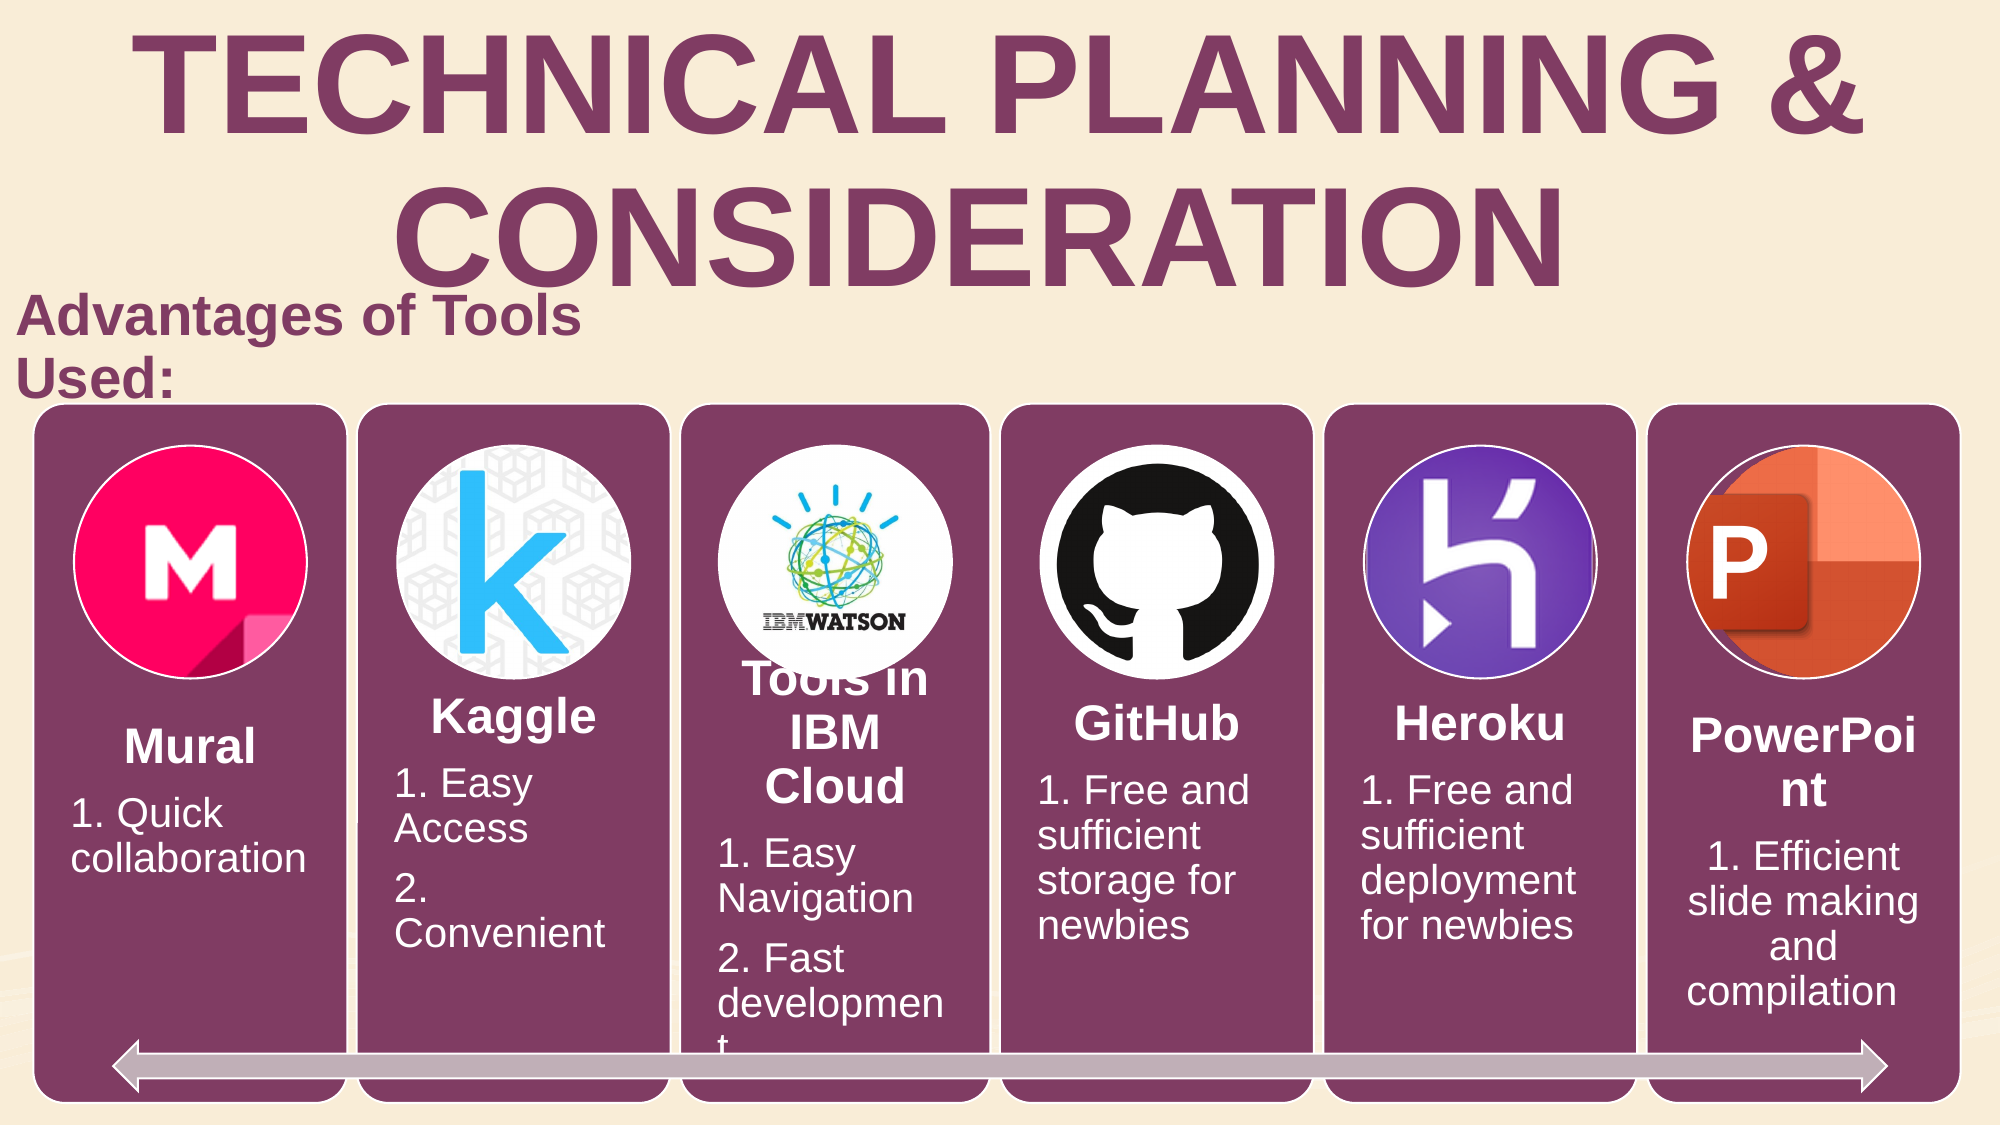

TECHNICAL PLANNING & CONSIDERATION
Advantages of Tools Used:
Mural
1. Quick  collaboration
Kaggle
1. Easy Access
2. Convenient

Tools in IBM Cloud
1. Easy Navigation
2. Fast development
GitHub
1. Free and sufficient  storage for newbies
Heroku
1. Free and sufficient  deployment  for newbies

PowerPoint
1. Efficient slide making and compilation